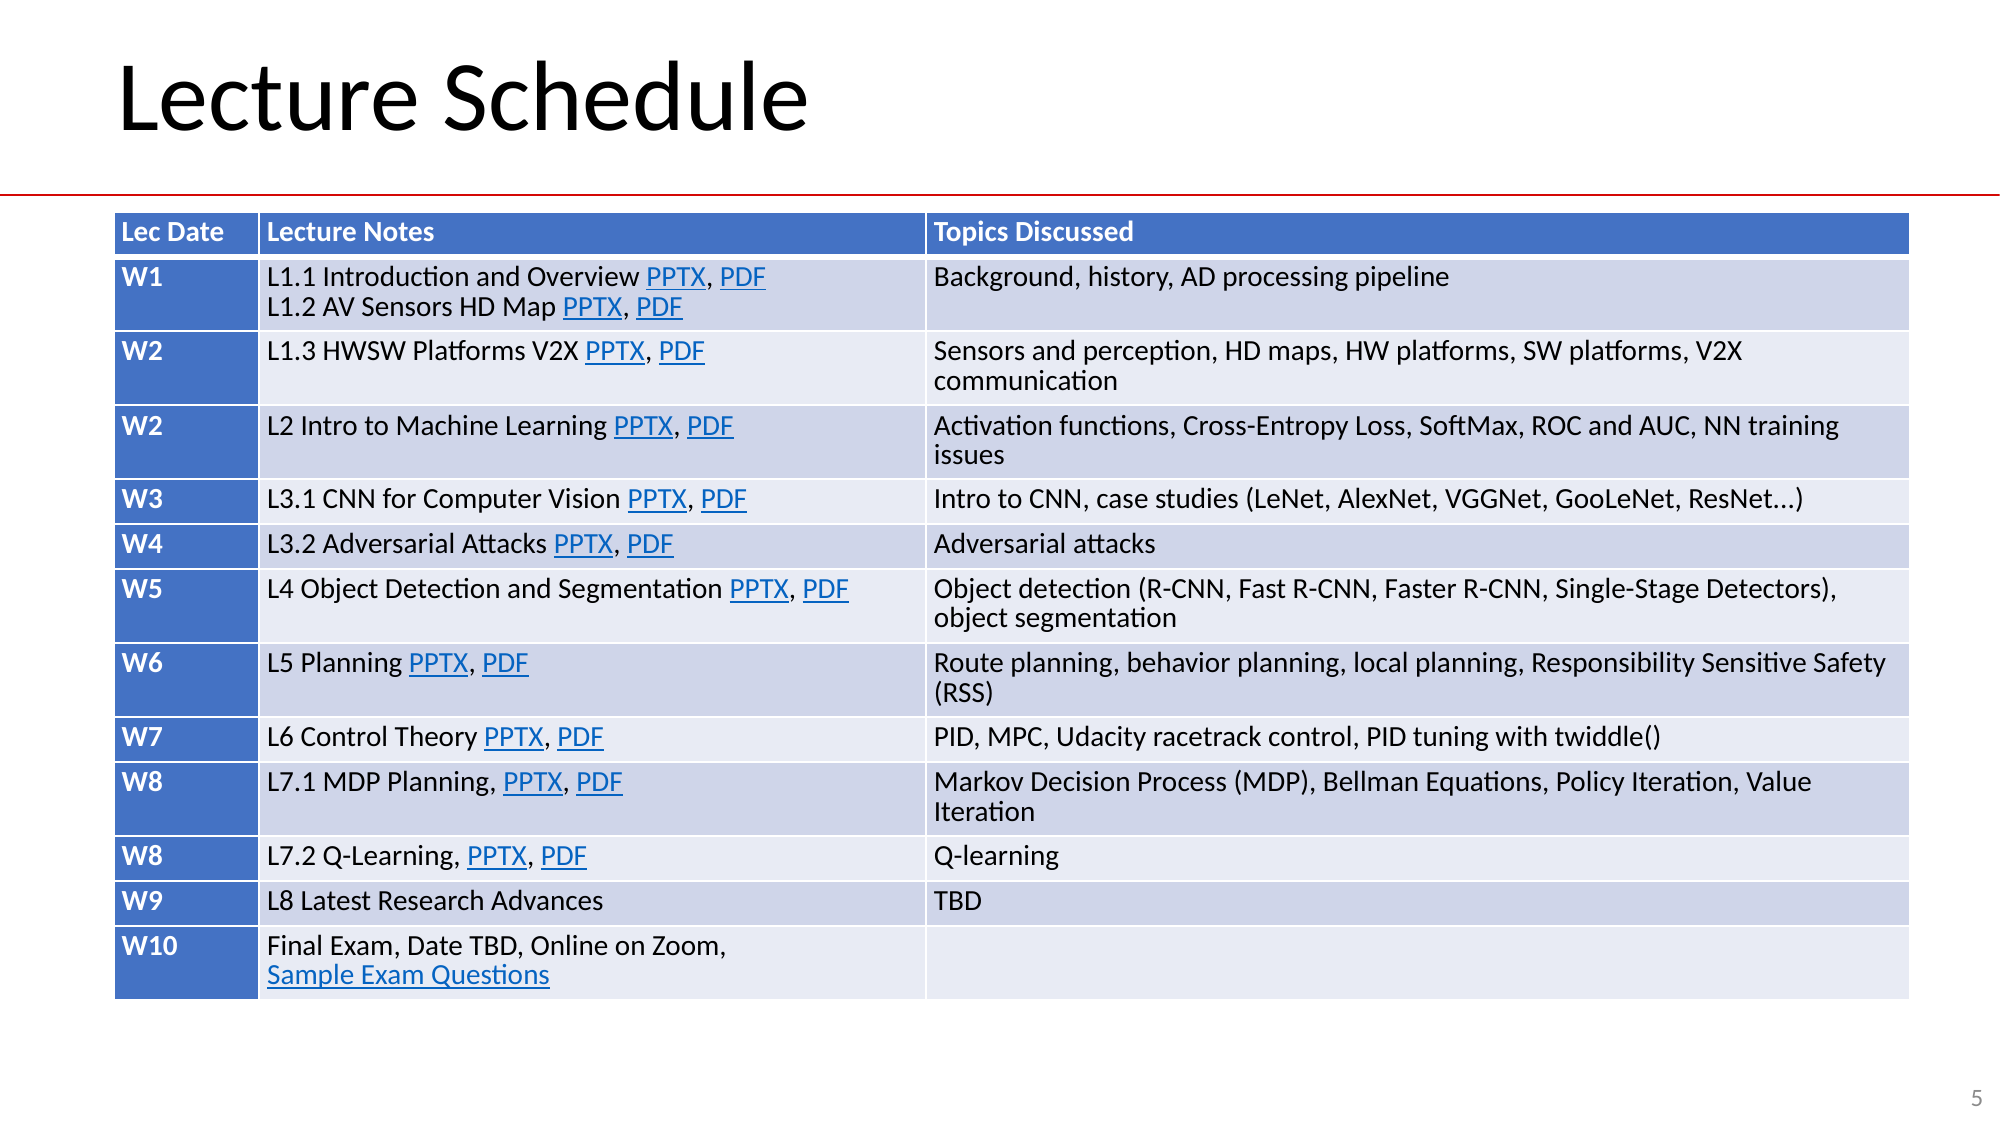

# Lecture Schedule
| Lec Date | Lecture Notes | Topics Discussed |
| --- | --- | --- |
| W1 | L1.1 Introduction and Overview PPTX, PDF L1.2 AV Sensors HD Map PPTX, PDF | Background, history, AD processing pipeline |
| W2 | L1.3 HWSW Platforms V2X PPTX, PDF | Sensors and perception, HD maps, HW platforms, SW platforms, V2X communication |
| W2 | L2 Intro to Machine Learning PPTX, PDF | Activation functions, Cross-Entropy Loss, SoftMax, ROC and AUC, NN training issues |
| W3 | L3.1 CNN for Computer Vision PPTX, PDF | Intro to CNN, case studies (LeNet, AlexNet, VGGNet, GooLeNet, ResNet...) |
| W4 | L3.2 Adversarial Attacks PPTX, PDF | Adversarial attacks |
| W5 | L4 Object Detection and Segmentation PPTX, PDF | Object detection (R-CNN, Fast R-CNN, Faster R-CNN, Single-Stage Detectors), object segmentation |
| W6 | L5 Planning PPTX, PDF | Route planning, behavior planning, local planning, Responsibility Sensitive Safety (RSS) |
| W7 | L6 Control Theory PPTX, PDF | PID, MPC, Udacity racetrack control, PID tuning with twiddle() |
| W8 | L7.1 MDP Planning, PPTX, PDF | Markov Decision Process (MDP), Bellman Equations, Policy Iteration, Value Iteration |
| W8 | L7.2 Q-Learning, PPTX, PDF | Q-learning |
| W9 | L8 Latest Research Advances | TBD |
| W10 | Final Exam, Date TBD, Online on Zoom, Sample Exam Questions |  |
5